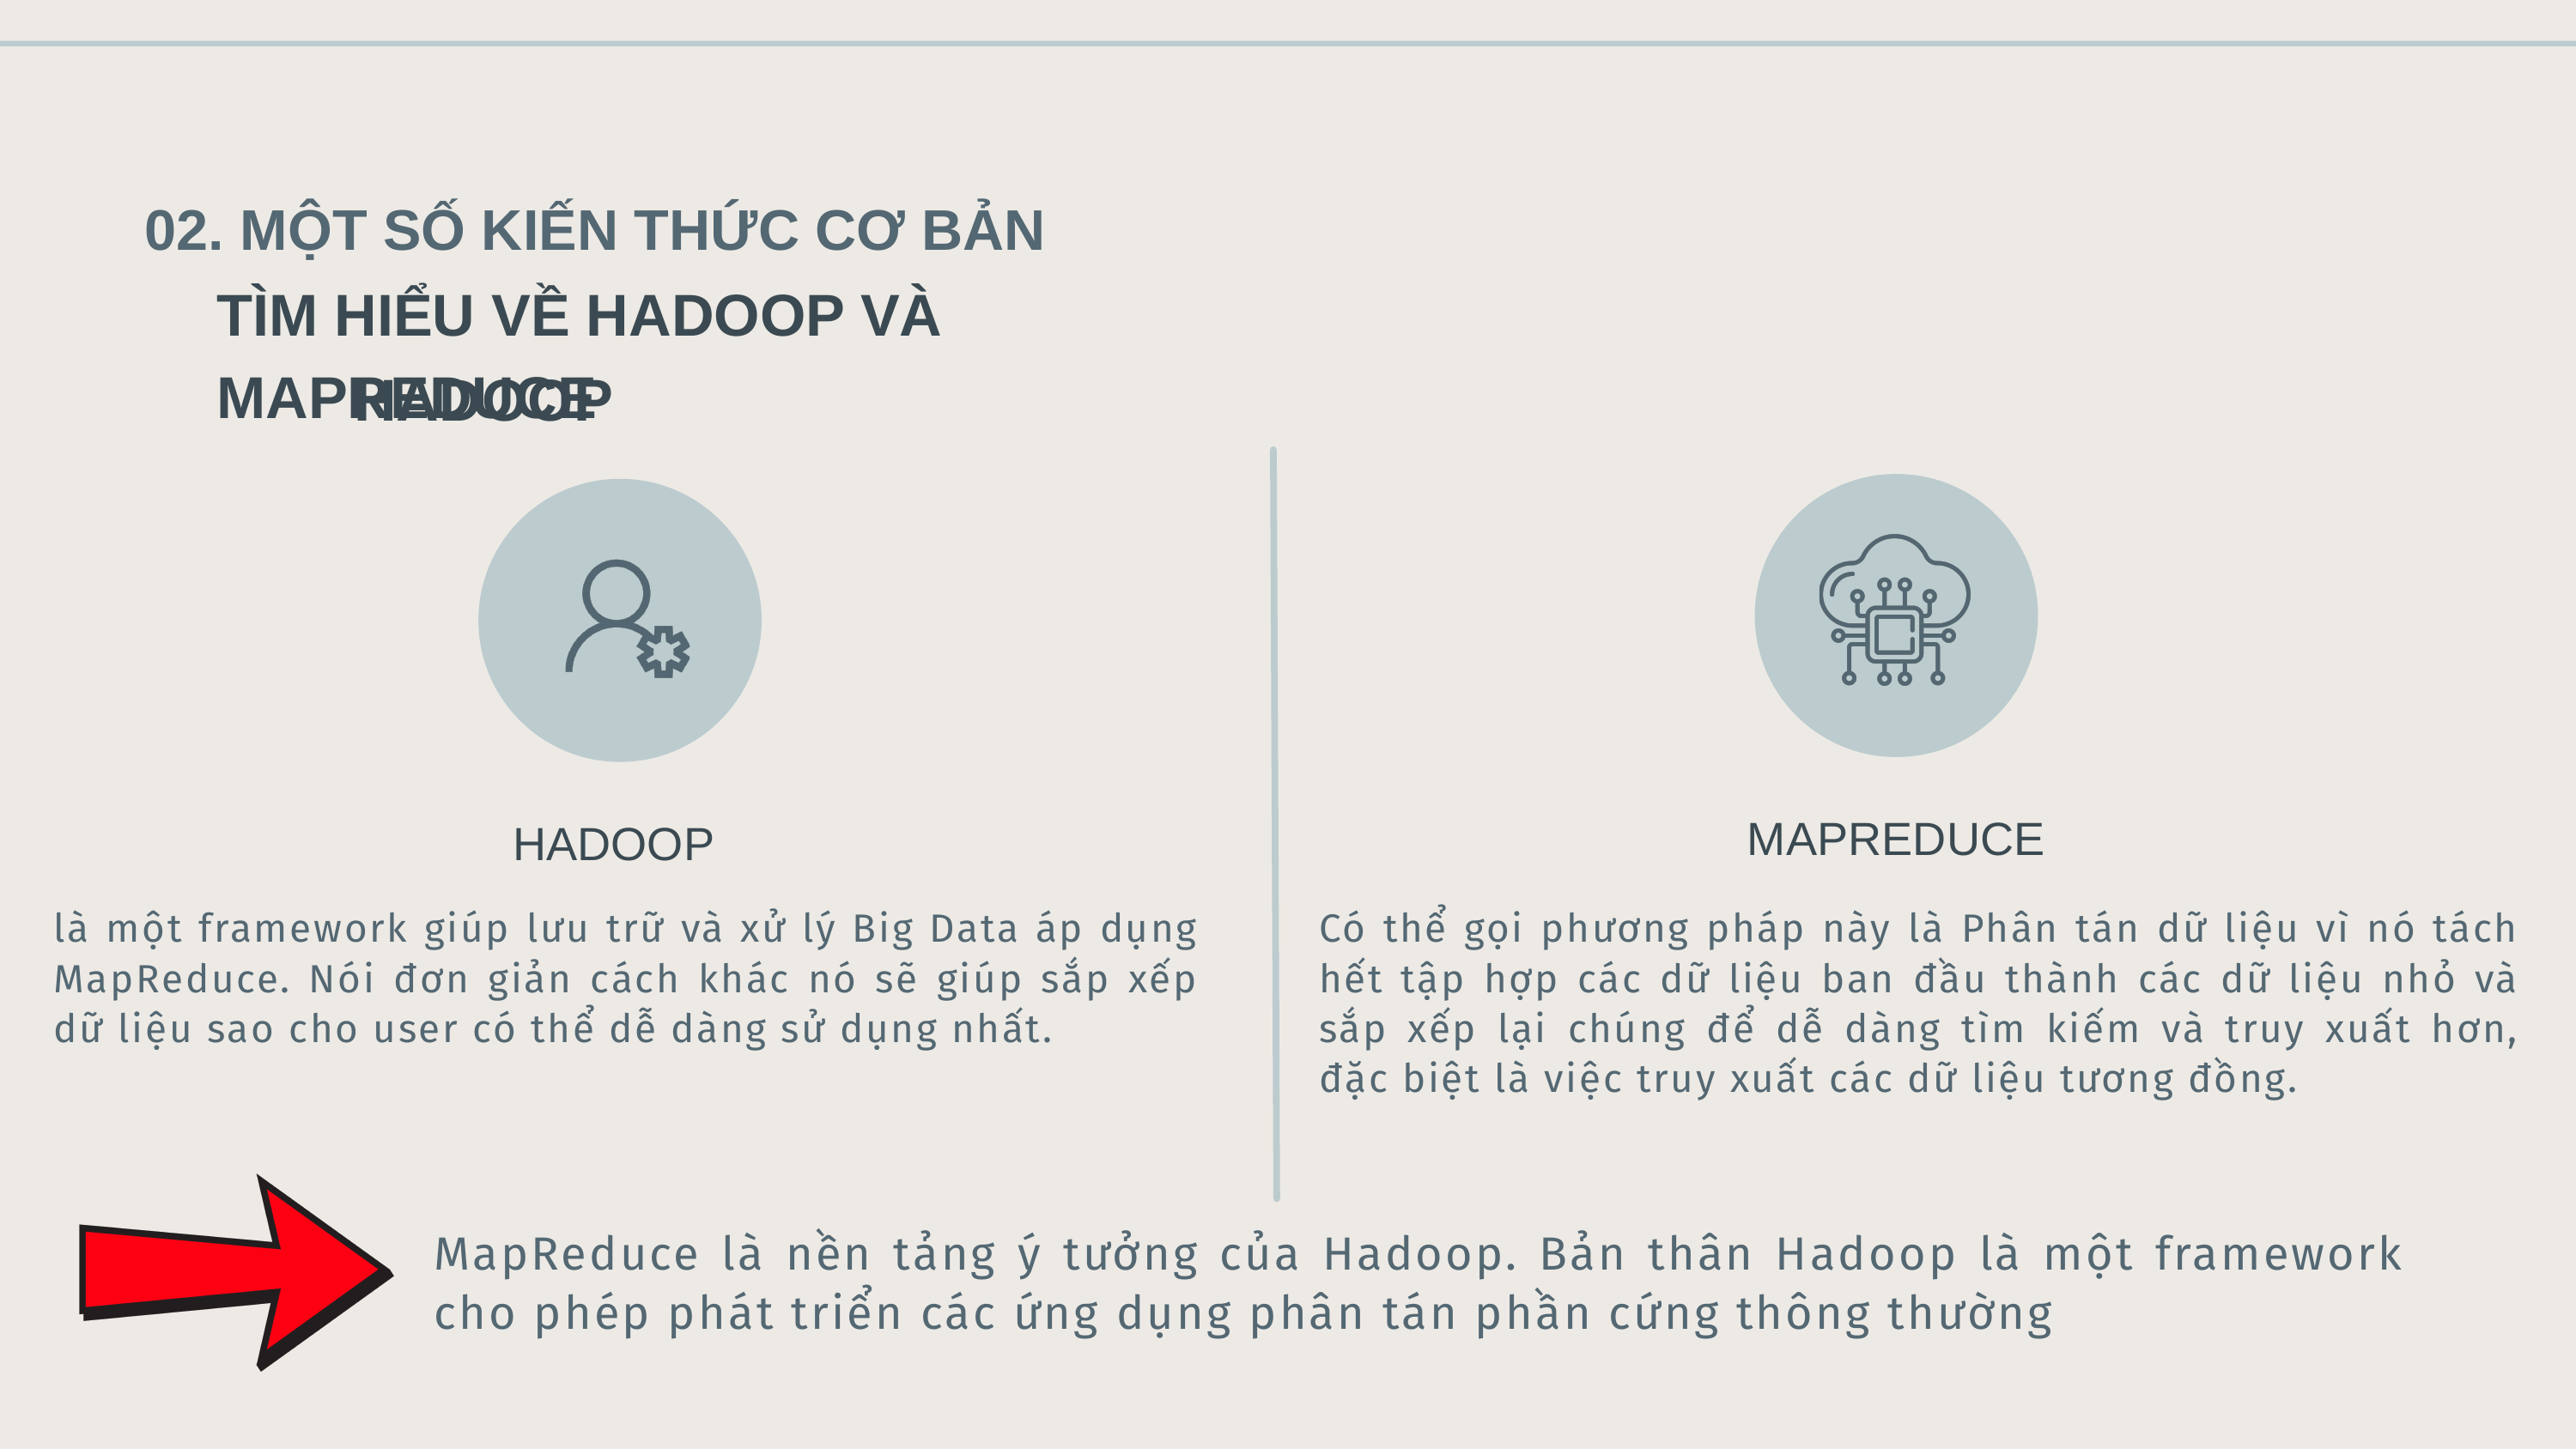

02. MỘT SỐ KIẾN THỨC CƠ BẢN
TÌM HIỂU VỀ HADOOP VÀ MAPREDUCE
HADOOP

MAPREDUCE
HADOOP
là một framework giúp lưu trữ và xử lý Big Data áp dụng MapReduce. Nói đơn giản cách khác nó sẽ giúp sắp xếp dữ liệu sao cho user có thể dễ dàng sử dụng nhất.
Có thể gọi phương pháp này là Phân tán dữ liệu vì nó tách hết tập hợp các dữ liệu ban đầu thành các dữ liệu nhỏ và sắp xếp lại chúng để dễ dàng tìm kiếm và truy xuất hơn, đặc biệt là việc truy xuất các dữ liệu tương đồng.

MapReduce là nền tảng ý tưởng của Hadoop. Bản thân Hadoop là một framework cho phép phát triển các ứng dụng phân tán phần cứng thông thường